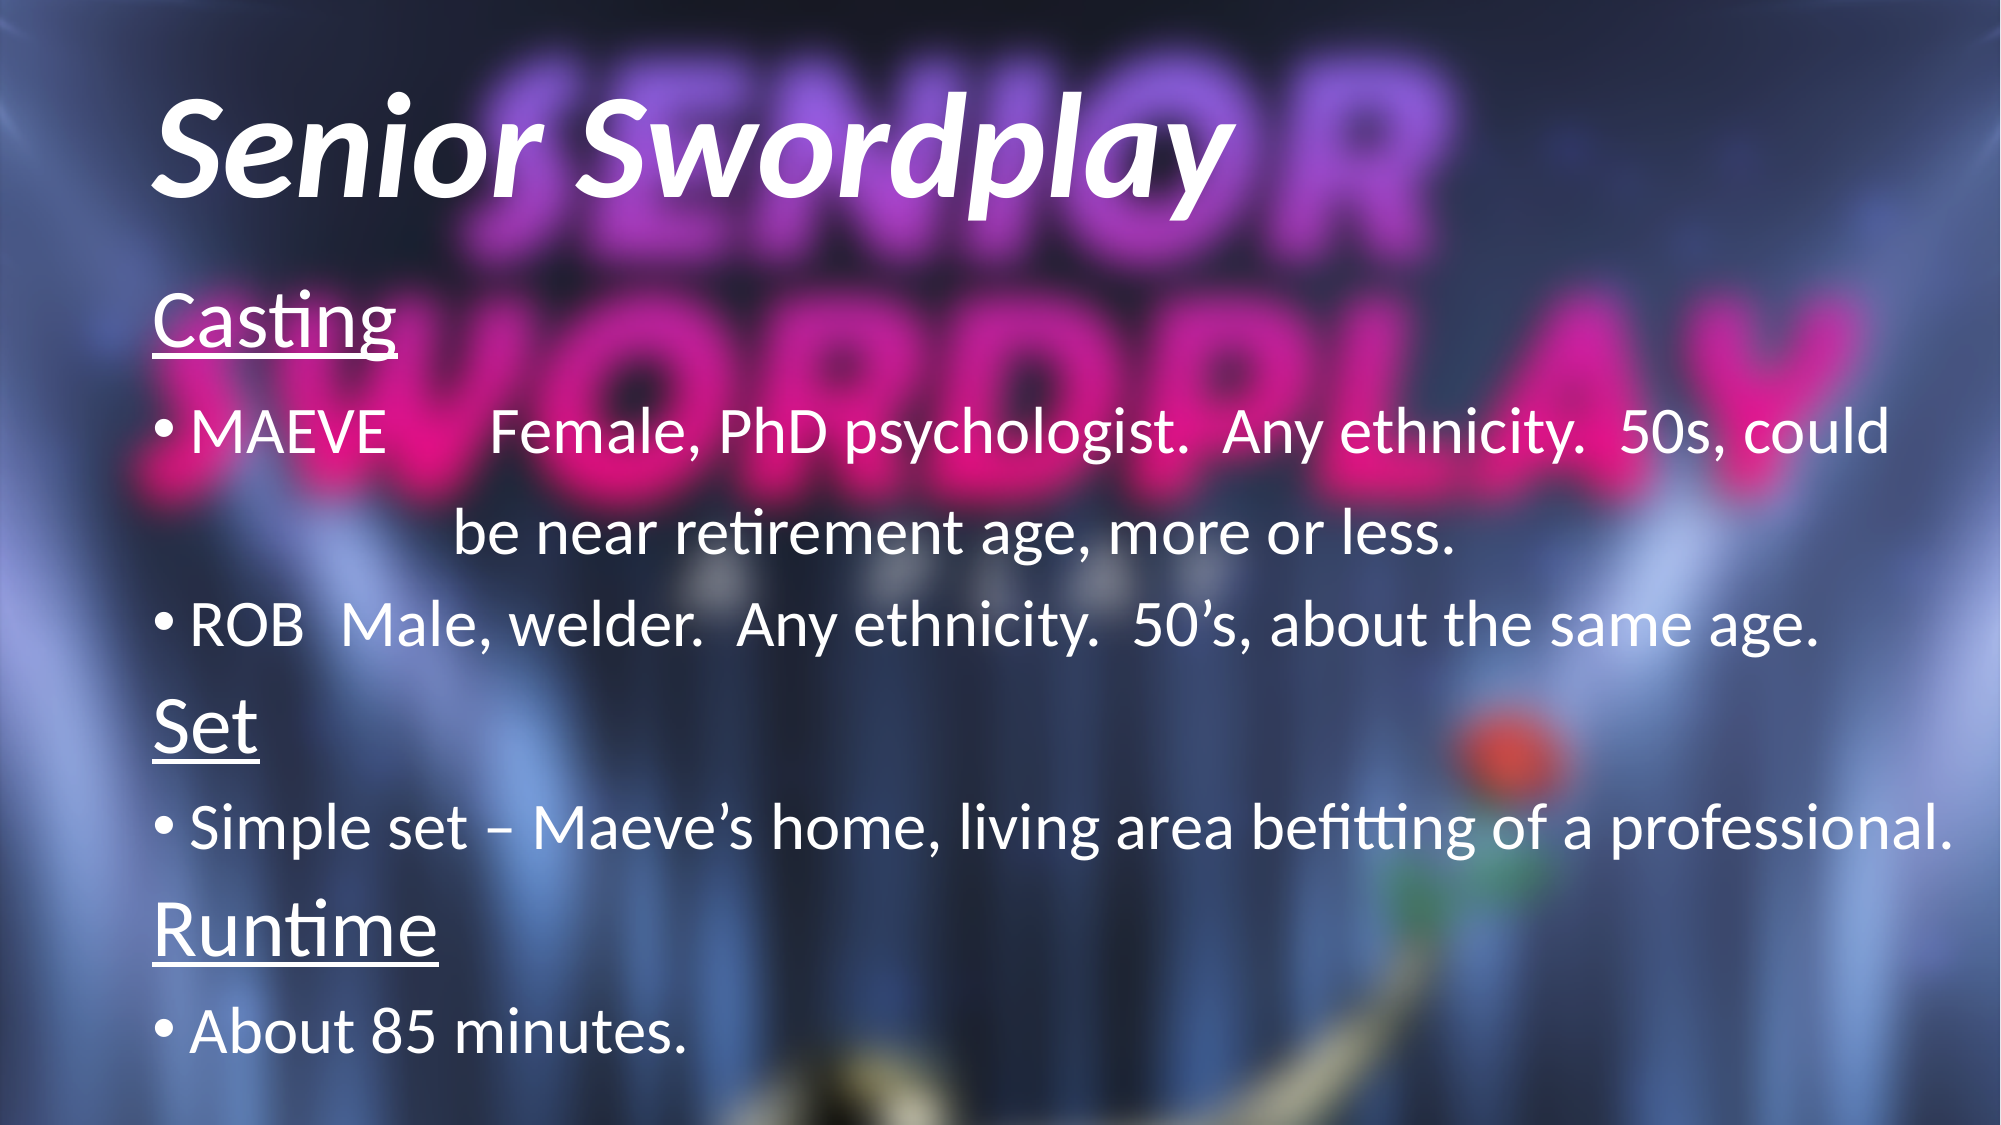

Senior Swordplay
Casting
Maeve	Female, PhD psychologist.  Any ethnicity.  50s, could
		be near retirement age, more or less.
Rob	Male, welder.  Any ethnicity.  50’s, about the same age.
Set
Simple set – Maeve’s home, living area befitting of a professional.
Runtime
About 85 minutes.